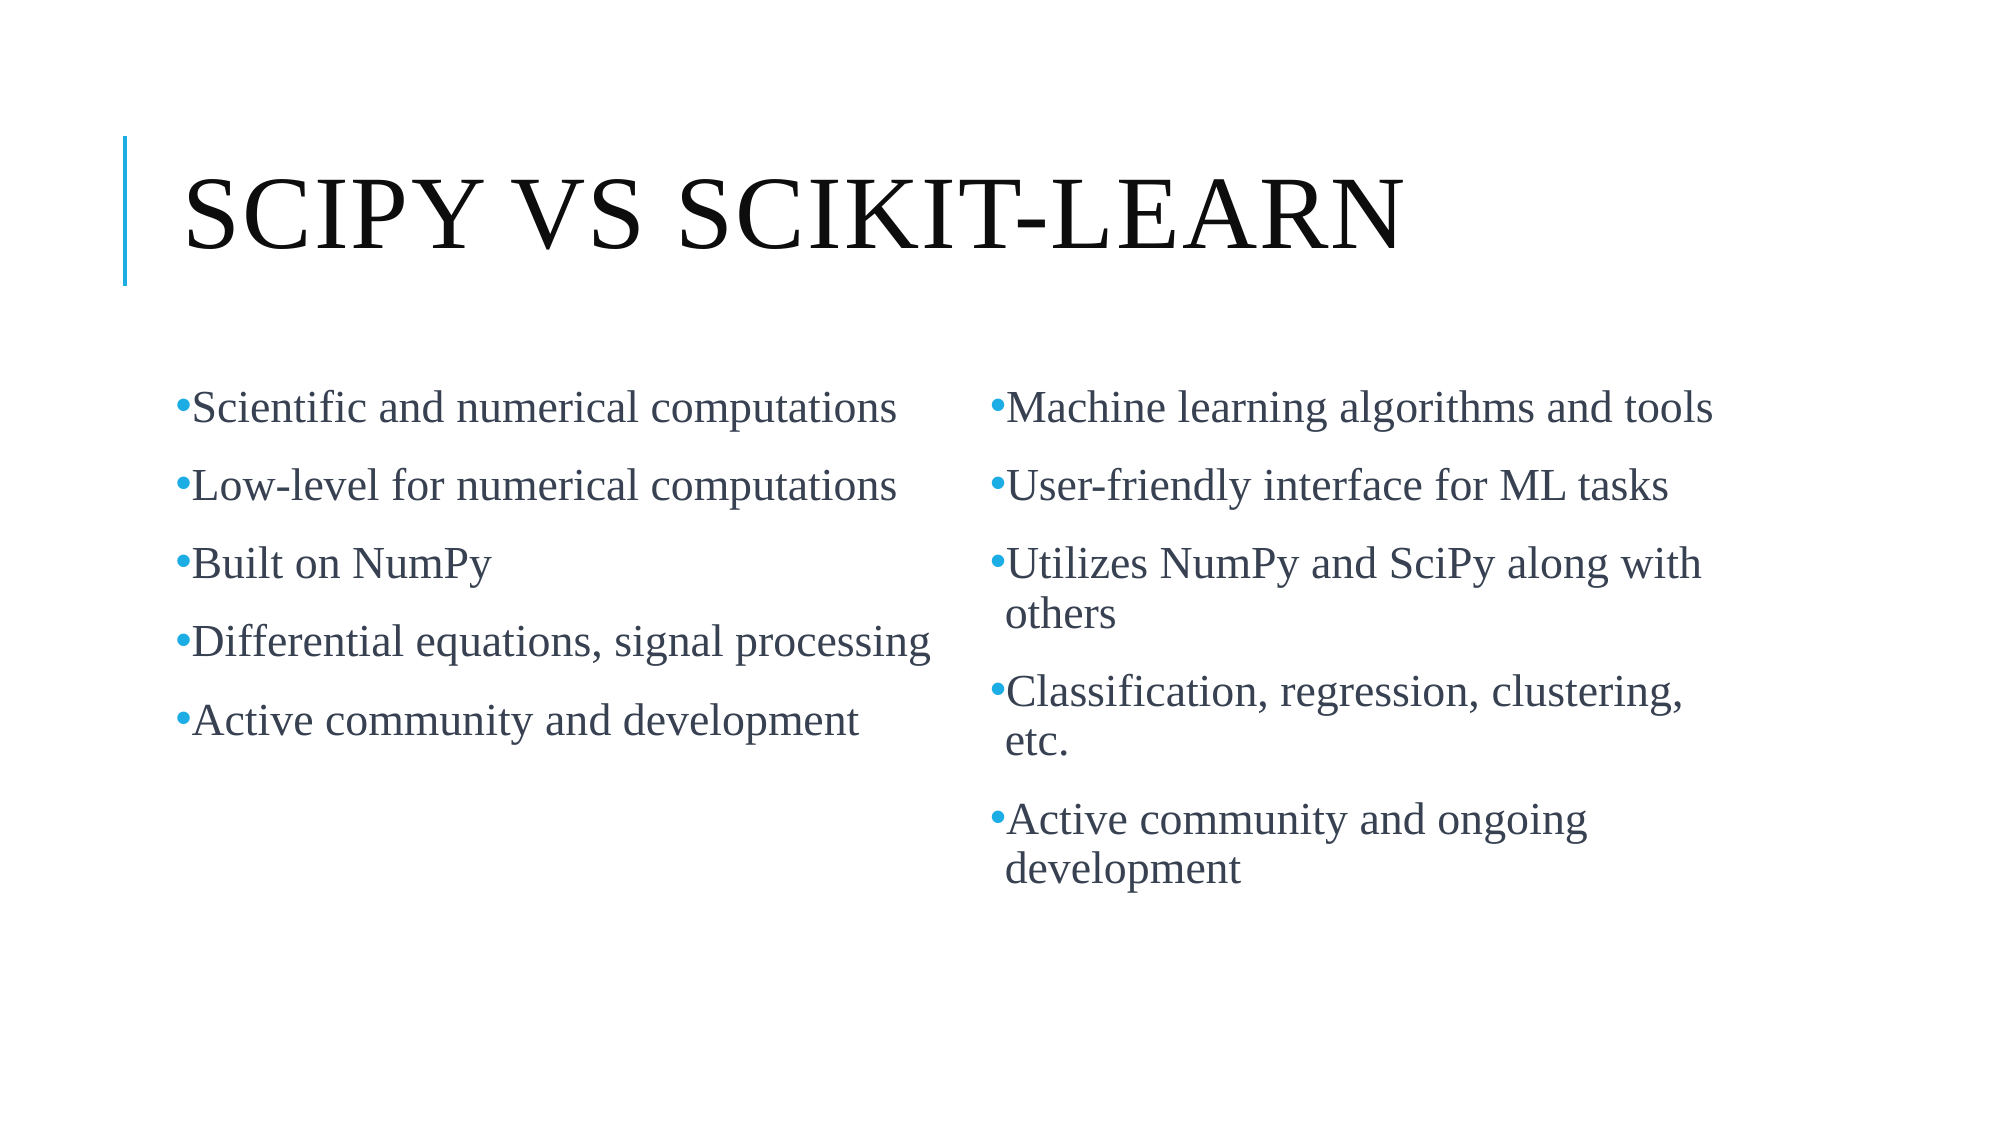

# Scipy vs scikit-learn
Scientific and numerical computations
Low-level for numerical computations
Built on NumPy
Differential equations, signal processing
Active community and development
Machine learning algorithms and tools
User-friendly interface for ML tasks
Utilizes NumPy and SciPy along with others
Classification, regression, clustering, etc.
Active community and ongoing development